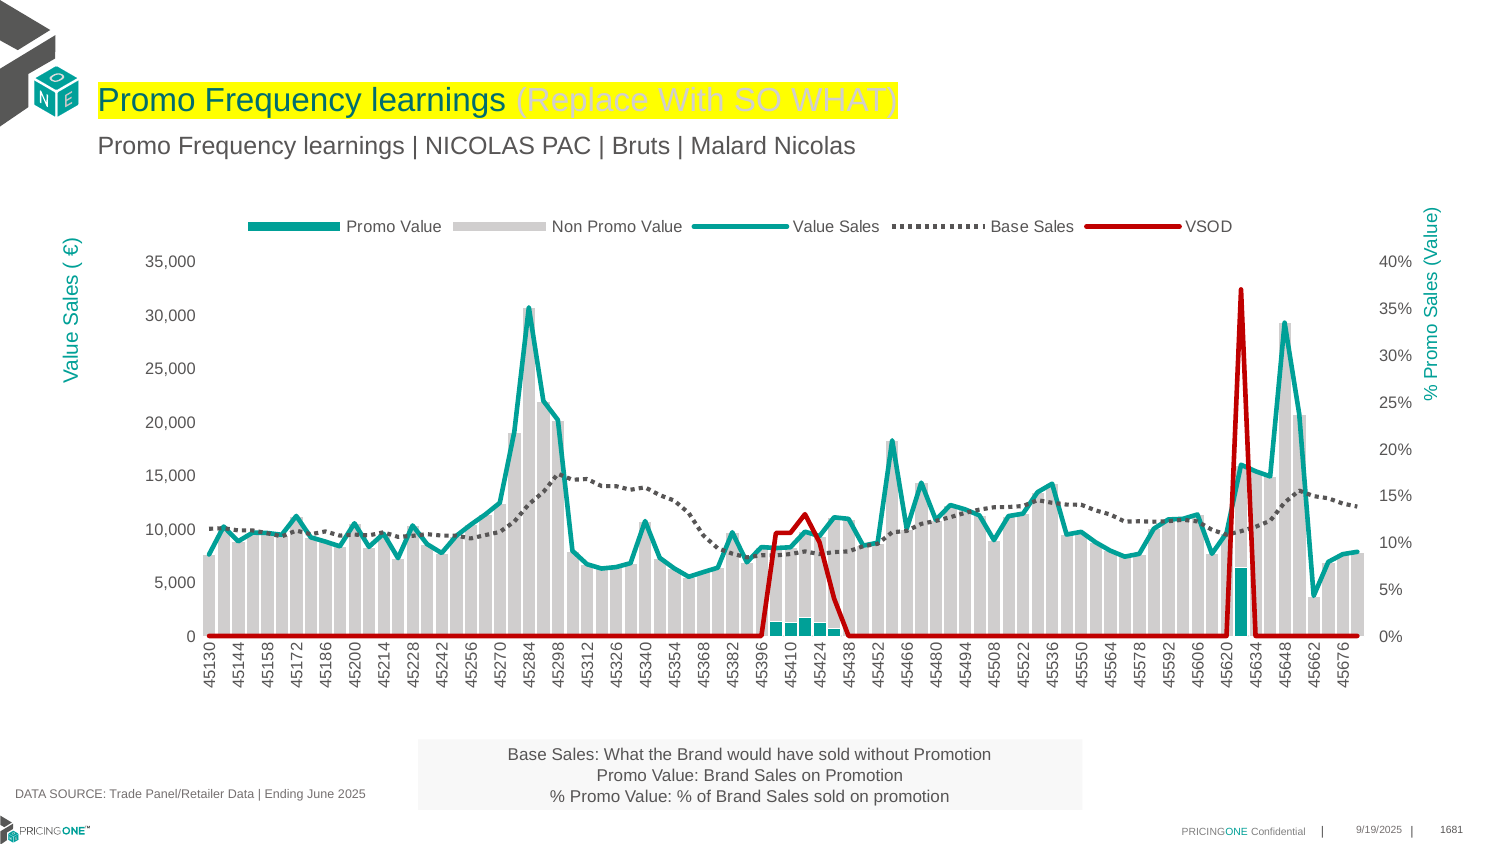

# Promo Frequency learnings (Replace With SO WHAT)
Promo Frequency learnings | NICOLAS PAC | Bruts | Malard Nicolas

### Chart

| Category | Promo Value | Non Promo Value | Value Sales | Base Sales | VSOD |
|---|---|---|---|---|---|
| 45130.0 | 0.0 | 7613.0 | 7613.0 | 10010.0 | 0.0 |
| 45137.0 | 0.0 | 10221.0 | 10221.0 | 10066.0 | 0.0 |
| 45144.0 | 0.0 | 8837.0 | 8837.0 | 9864.0 | 0.0 |
| 45151.0 | 0.0 | 9651.0 | 9651.0 | 9854.0 | 0.0 |
| 45158.0 | 0.0 | 9621.0 | 9621.0 | 9599.0 | 0.0 |
| 45165.0 | 0.0 | 9446.0 | 9446.0 | 9301.0 | 0.0 |
| 45172.0 | 0.0 | 11207.0 | 11207.0 | 9837.0 | 0.0 |
| 45179.0 | 0.0 | 9209.0 | 9209.0 | 9503.0 | 0.0 |
| 45186.0 | 0.0 | 8814.0 | 8814.0 | 9761.0 | 0.0 |
| 45193.0 | 0.0 | 8374.0 | 8374.0 | 9371.0 | 0.0 |
| 45200.0 | 0.0 | 10526.0 | 10526.0 | 9471.0 | 0.0 |
| 45207.0 | 0.0 | 8320.0 | 8320.0 | 9395.0 | 0.0 |
| 45214.0 | 0.0 | 9553.0 | 9553.0 | 9685.0 | 0.0 |
| 45221.0 | 0.0 | 7266.0 | 7266.0 | 9255.0 | 0.0 |
| 45228.0 | 0.0 | 10319.0 | 10319.0 | 9355.0 | 0.0 |
| 45235.0 | 0.0 | 8577.0 | 8577.0 | 9508.0 | 0.0 |
| 45242.0 | 0.0 | 7743.0 | 7743.0 | 9378.0 | 0.0 |
| 45249.0 | 0.0 | 9339.0 | 9339.0 | 9378.0 | 0.0 |
| 45256.0 | 0.0 | 10389.0 | 10389.0 | 9107.0 | 0.0 |
| 45263.0 | 0.0 | 11341.0 | 11341.0 | 9422.0 | 0.0 |
| 45270.0 | 0.0 | 12434.0 | 12434.0 | 9713.0 | 0.0 |
| 45277.0 | 0.0 | 19077.0 | 19077.0 | 10680.0 | 0.0 |
| 45284.0 | 0.0 | 30705.0 | 30705.0 | 12305.0 | 0.0 |
| 45291.0 | 0.0 | 21967.0 | 21967.0 | 13448.0 | 0.0 |
| 45298.0 | 0.0 | 20180.0 | 20180.0 | 15155.0 | 0.0 |
| 45305.0 | 0.0 | 7951.0 | 7951.0 | 14594.0 | 0.0 |
| 45312.0 | 0.0 | 6703.0 | 6703.0 | 14667.0 | 0.0 |
| 45319.0 | 0.0 | 6299.0 | 6299.0 | 14010.0 | 0.0 |
| 45326.0 | 0.0 | 6431.0 | 6431.0 | 13995.0 | 0.0 |
| 45333.0 | 0.0 | 6797.0 | 6797.0 | 13655.0 | 0.0 |
| 45340.0 | 0.0 | 10736.0 | 10736.0 | 13889.0 | 0.0 |
| 45347.0 | 0.0 | 7294.0 | 7294.0 | 13156.0 | 0.0 |
| 45354.0 | 0.0 | 6313.0 | 6313.0 | 12646.0 | 0.0 |
| 45361.0 | 0.0 | 5526.0 | 5526.0 | 11478.0 | 0.0 |
| 45368.0 | 0.0 | 5962.0 | 5962.0 | 9404.0 | 0.0 |
| 45375.0 | 0.0 | 6373.0 | 6373.0 | 8180.0 | 0.0 |
| 45382.0 | 0.0 | 9685.0 | 9685.0 | 7689.0 | 0.0 |
| 45389.0 | 0.0 | 6884.0 | 6884.0 | 7336.0 | 0.0 |
| 45396.0 | 0.0 | 8298.0 | 8298.0 | 7540.0 | 0.0 |
| 45403.0 | 1336.0 | 6874.0 | 8210.0 | 7521.0 | 0.11 |
| 45410.0 | 1244.0 | 7038.0 | 8282.0 | 7650.0 | 0.11 |
| 45417.0 | 1760.0 | 7979.0 | 9739.0 | 7899.0 | 0.13 |
| 45424.0 | 1298.0 | 8031.0 | 9329.0 | 7640.0 | 0.1 |
| 45431.0 | 668.0 | 10415.0 | 11083.0 | 7835.0 | 0.04 |
| 45438.0 | 0.0 | 10938.0 | 10938.0 | 7900.0 | 0.0 |
| 45445.0 | 0.0 | 8437.0 | 8437.0 | 8385.0 | 0.0 |
| 45452.0 | 0.0 | 8701.0 | 8701.0 | 8604.0 | 0.0 |
| 45459.0 | 0.0 | 18280.0 | 18280.0 | 9687.0 | 0.0 |
| 45466.0 | 0.0 | 10006.0 | 10006.0 | 9810.0 | 0.0 |
| 45473.0 | 0.0 | 14328.0 | 14328.0 | 10466.0 | 0.0 |
| 45480.0 | 0.0 | 10830.0 | 10830.0 | 10751.0 | 0.0 |
| 45487.0 | 0.0 | 12228.0 | 12228.0 | 11094.0 | 0.0 |
| 45494.0 | 0.0 | 11834.0 | 11834.0 | 11495.0 | 0.0 |
| 45501.0 | 0.0 | 11265.0 | 11265.0 | 11802.0 | 0.0 |
| 45508.0 | 0.0 | 8954.0 | 8954.0 | 12020.0 | 0.0 |
| 45515.0 | 0.0 | 11198.0 | 11198.0 | 12049.0 | 0.0 |
| 45522.0 | 0.0 | 11422.0 | 11422.0 | 12135.0 | 0.0 |
| 45529.0 | 0.0 | 13430.0 | 13430.0 | 12686.0 | 0.0 |
| 45536.0 | 0.0 | 14226.0 | 14226.0 | 12439.0 | 0.0 |
| 45543.0 | 0.0 | 9474.0 | 9474.0 | 12275.0 | 0.0 |
| 45550.0 | 0.0 | 9724.0 | 9724.0 | 12254.0 | 0.0 |
| 45557.0 | 0.0 | 8746.0 | 8746.0 | 11729.0 | 0.0 |
| 45564.0 | 0.0 | 7970.0 | 7970.0 | 11344.0 | 0.0 |
| 45571.0 | 0.0 | 7405.0 | 7405.0 | 10684.0 | 0.0 |
| 45578.0 | 0.0 | 7671.0 | 7671.0 | 10710.0 | 0.0 |
| 45585.0 | 0.0 | 10015.0 | 10015.0 | 10674.0 | 0.0 |
| 45592.0 | 0.0 | 10882.0 | 10882.0 | 10717.0 | 0.0 |
| 45599.0 | 0.0 | 10940.0 | 10940.0 | 10857.0 | 0.0 |
| 45606.0 | 0.0 | 11348.0 | 11348.0 | 10692.0 | 0.0 |
| 45613.0 | 0.0 | 7677.0 | 7677.0 | 9917.0 | 0.0 |
| 45620.0 | 0.0 | 9612.0 | 9612.0 | 9458.0 | 0.0 |
| 45627.0 | 6373.0 | 9626.0 | 15999.0 | 9782.0 | 0.37 |
| 45634.0 | 0.0 | 15392.0 | 15392.0 | 10198.0 | 0.0 |
| 45641.0 | 0.0 | 14911.0 | 14911.0 | 10754.0 | 0.0 |
| 45648.0 | 0.0 | 29270.0 | 29270.0 | 12465.0 | 0.0 |
| 45655.0 | 0.0 | 20748.0 | 20748.0 | 13582.0 | 0.0 |
| 45662.0 | 0.0 | 3742.0 | 3742.0 | 13063.0 | 0.0 |
| 45669.0 | 0.0 | 6914.0 | 6914.0 | 12864.0 | 0.0 |
| 45676.0 | 0.0 | 7639.0 | 7639.0 | 12367.0 | 0.0 |
| 45683.0 | 0.0 | 7858.0 | 7858.0 | 12083.0 | 0.0 |
% Promo Sales (Value)
Value Sales ( €)
Base Sales: What the Brand would have sold without Promotion
Promo Value: Brand Sales on Promotion
% Promo Value: % of Brand Sales sold on promotion
DATA SOURCE: Trade Panel/Retailer Data | Ending June 2025

9/19/2025
1681